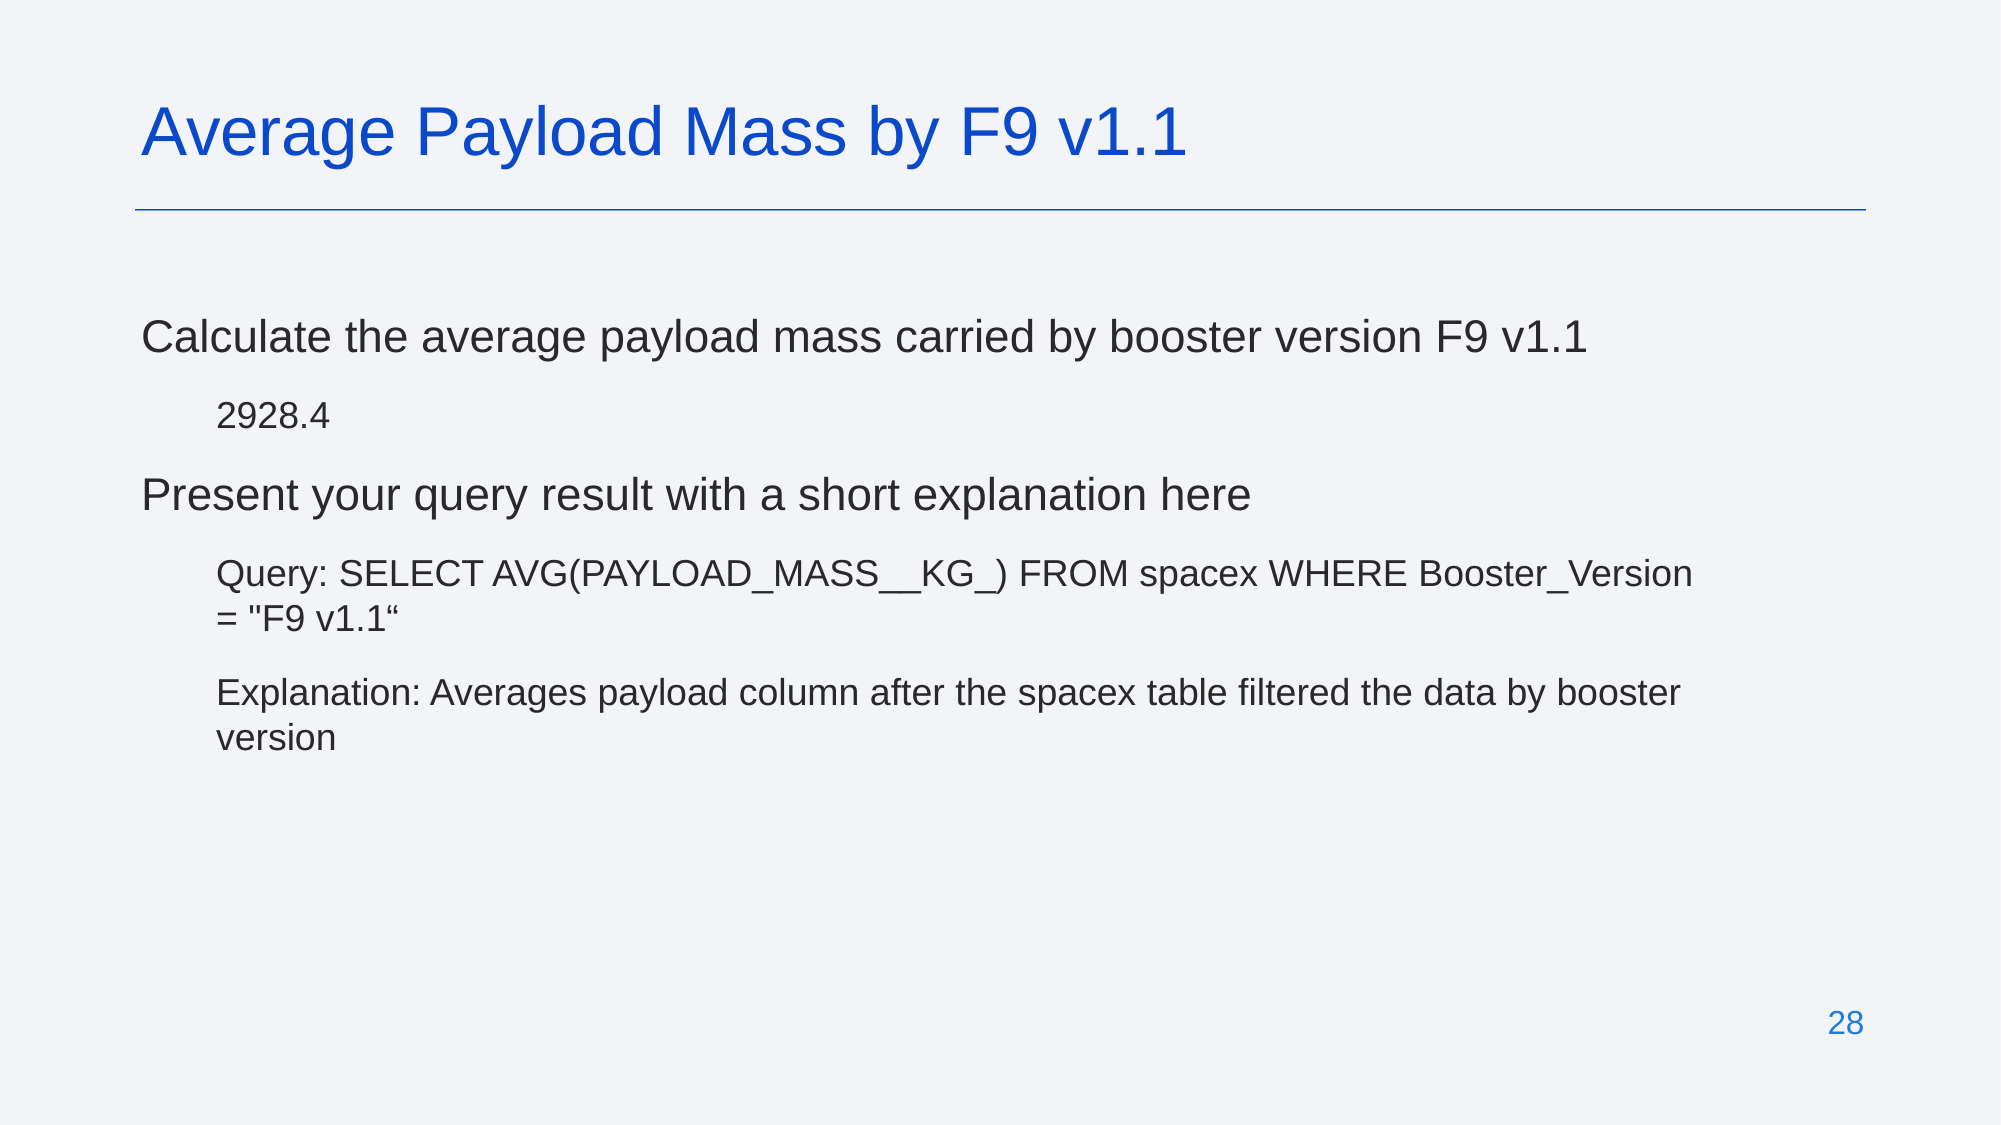

Average Payload Mass by F9 v1.1
Calculate the average payload mass carried by booster version F9 v1.1
2928.4
Present your query result with a short explanation here
Query: SELECT AVG(PAYLOAD_MASS__KG_) FROM spacex WHERE Booster_Version = "F9 v1.1“
Explanation: Averages payload column after the spacex table filtered the data by booster version

28